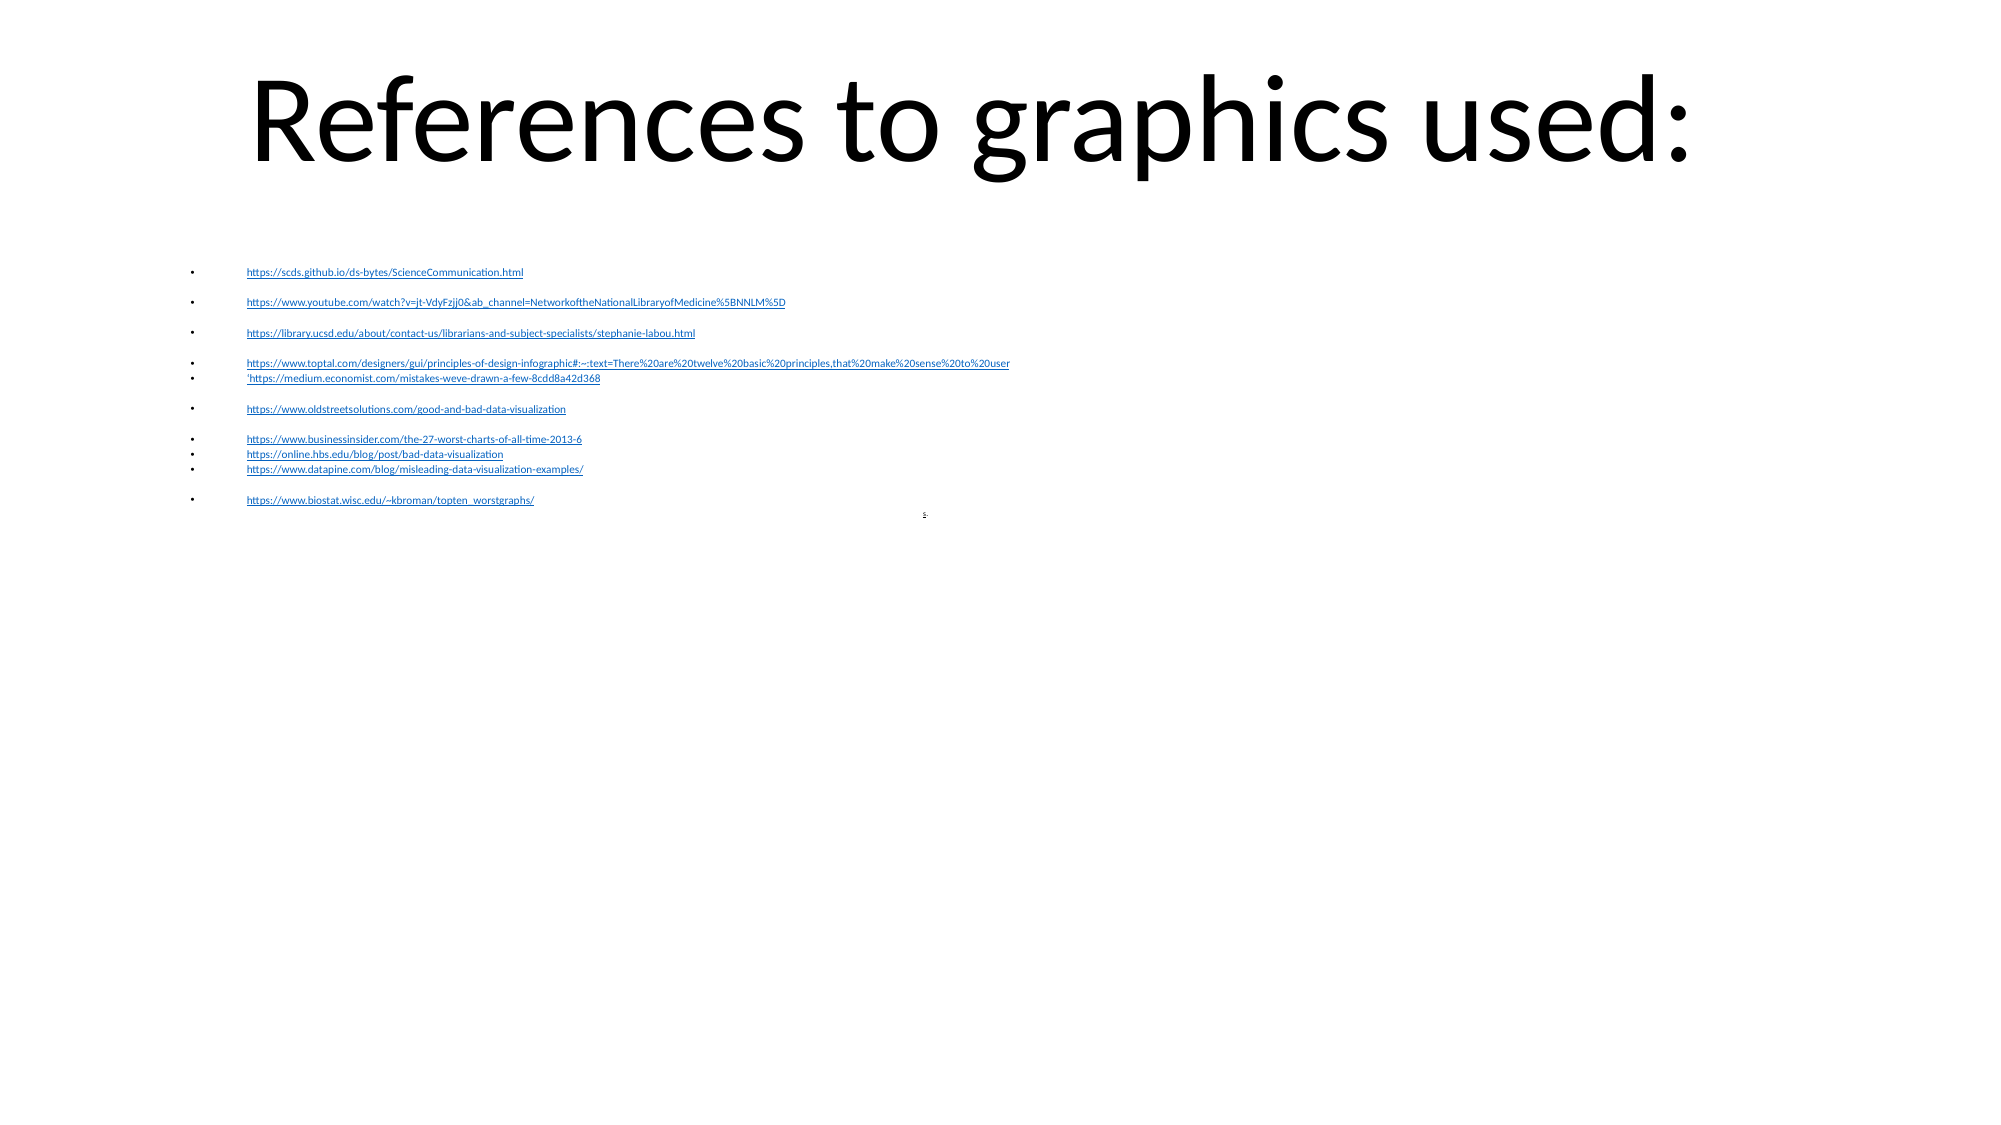

# References to graphics used:
https://scds.github.io/ds-bytes/ScienceCommunication.html

https://www.youtube.com/watch?v=jt-VdyFzjj0&ab_channel=NetworkoftheNationalLibraryofMedicine%5BNNLM%5D

https://library.ucsd.edu/about/contact-us/librarians-and-subject-specialists/stephanie-labou.html

https://www.toptal.com/designers/gui/principles-of-design-infographic#:~:text=There%20are%20twelve%20basic%20principles,that%20make%20sense%20to%20user
‘https://medium.economist.com/mistakes-weve-drawn-a-few-8cdd8a42d368

https://www.oldstreetsolutions.com/good-and-bad-data-visualization

https://www.businessinsider.com/the-27-worst-charts-of-all-time-2013-6
https://online.hbs.edu/blog/post/bad-data-visualization
https://www.datapine.com/blog/misleading-data-visualization-examples/

https://www.biostat.wisc.edu/~kbroman/topten_worstgraphs/
s.